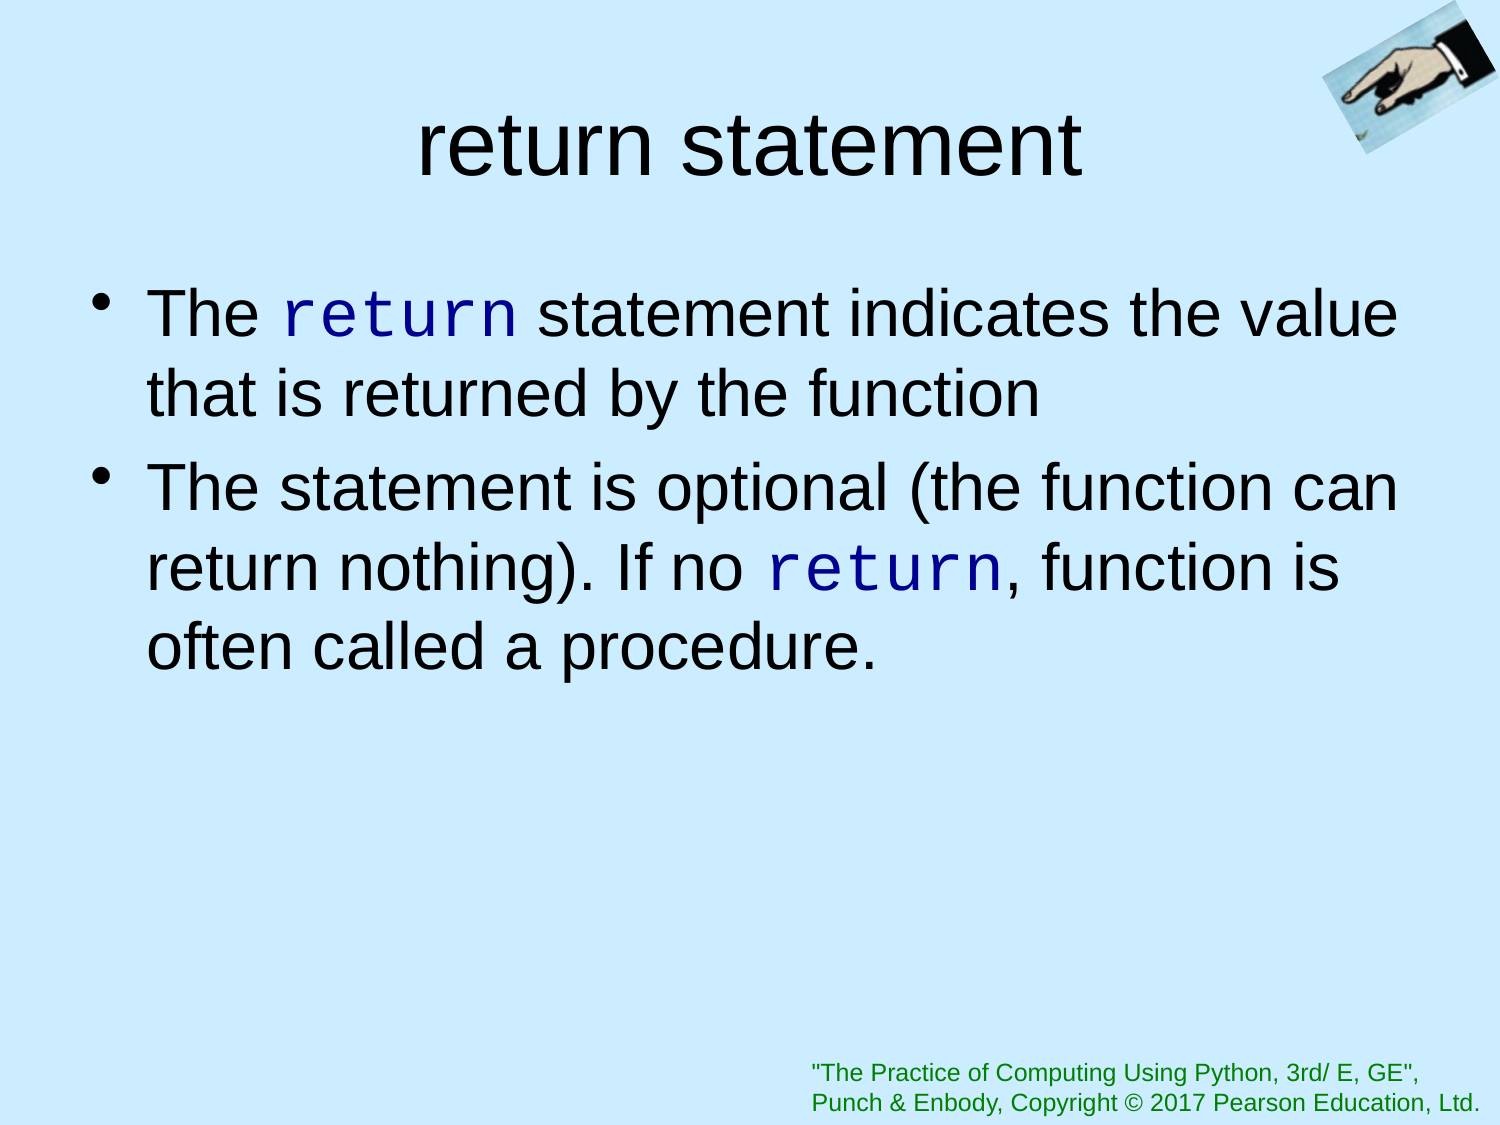

# return statement
The return statement indicates the value that is returned by the function
The statement is optional (the function can return nothing). If no return, function is often called a procedure.